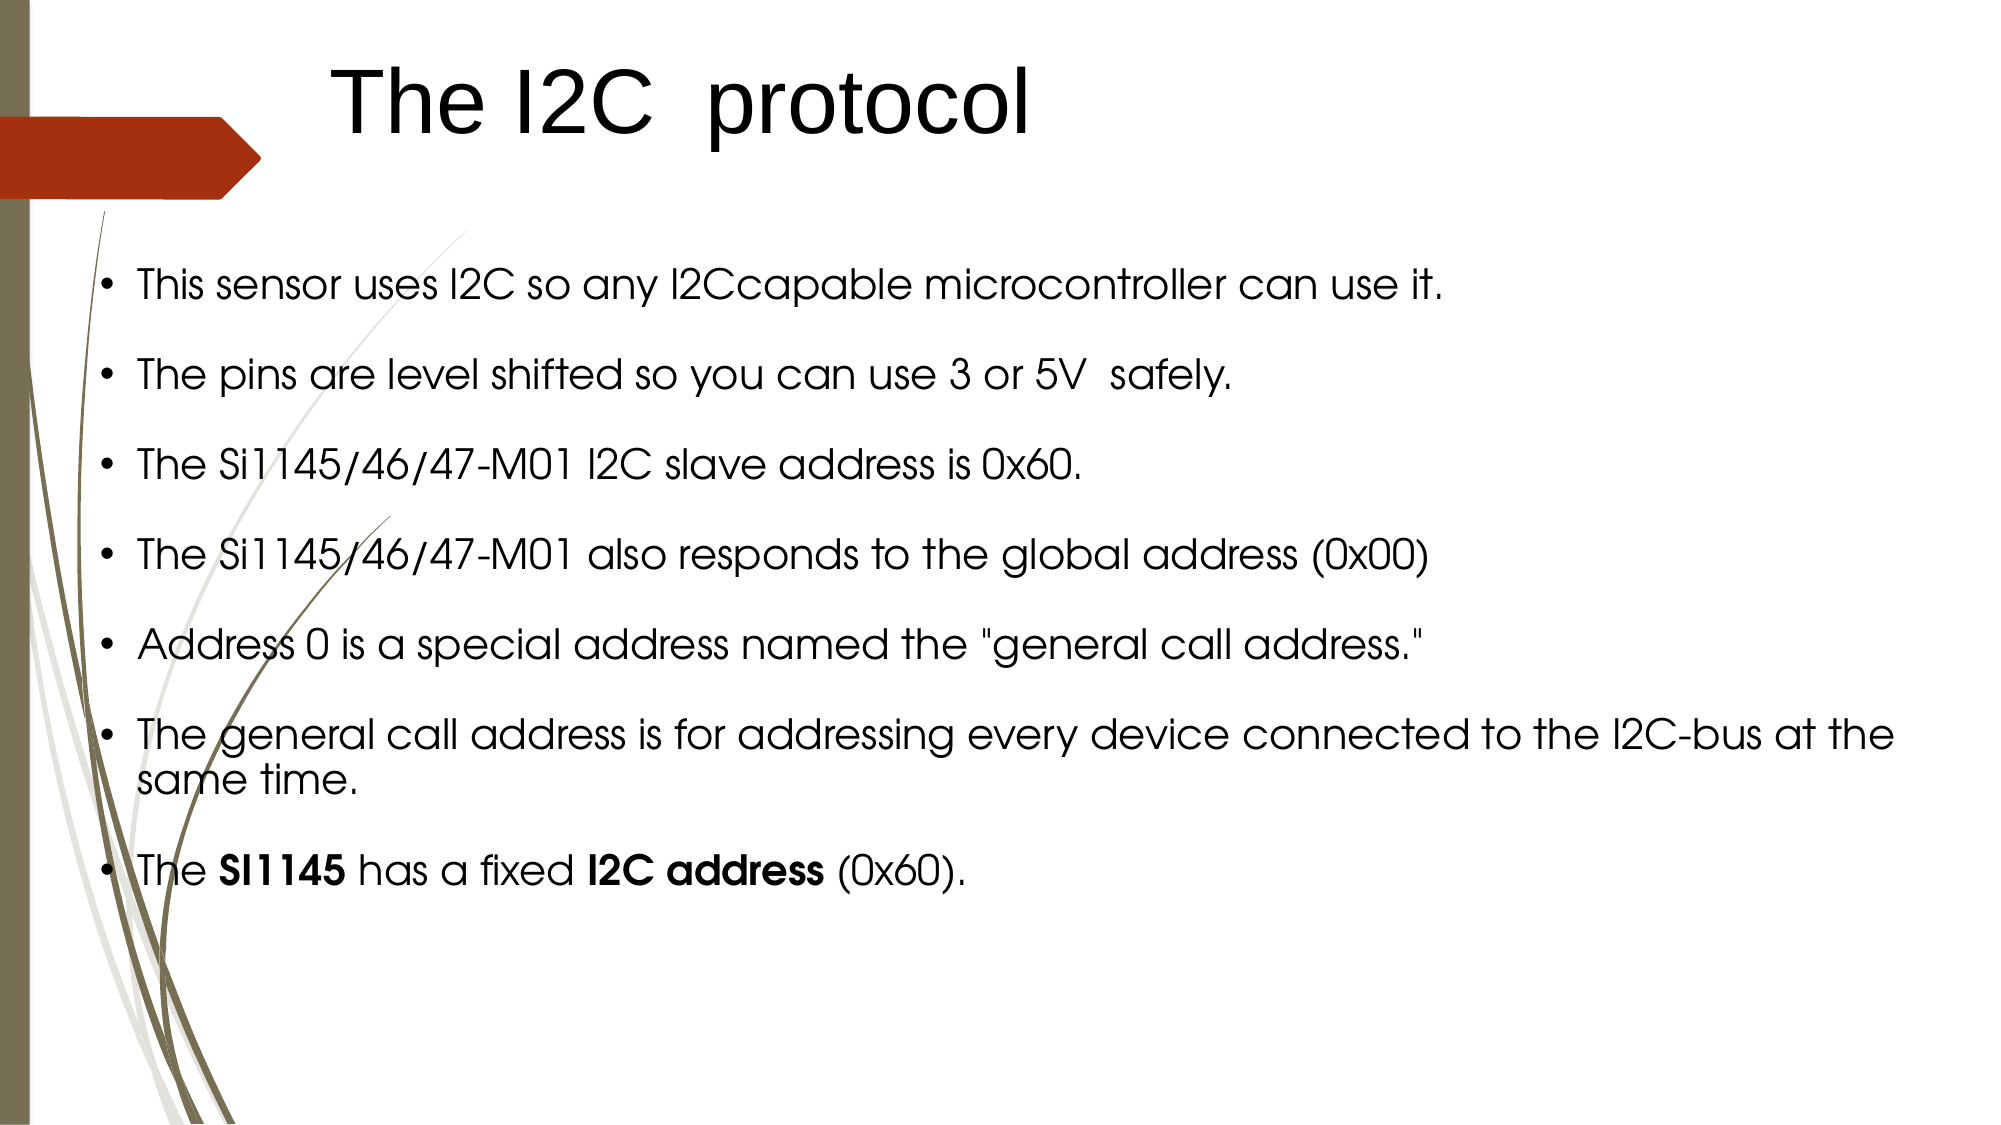

The I2C  protocol
This sensor uses I2C so any I2Ccapable microcontroller can use it.

The pins are level shifted so you can use 3 or 5V  safely.

The Si1145/46/47-M01 I2C slave address is 0x60.

The Si1145/46/47-M01 also responds to the global address (0x00)

Address 0 is a special address named the "general call address."

The general call address is for addressing every device connected to the I2C-bus at the same time.

The SI1145 has a fixed I2C address (0x60).